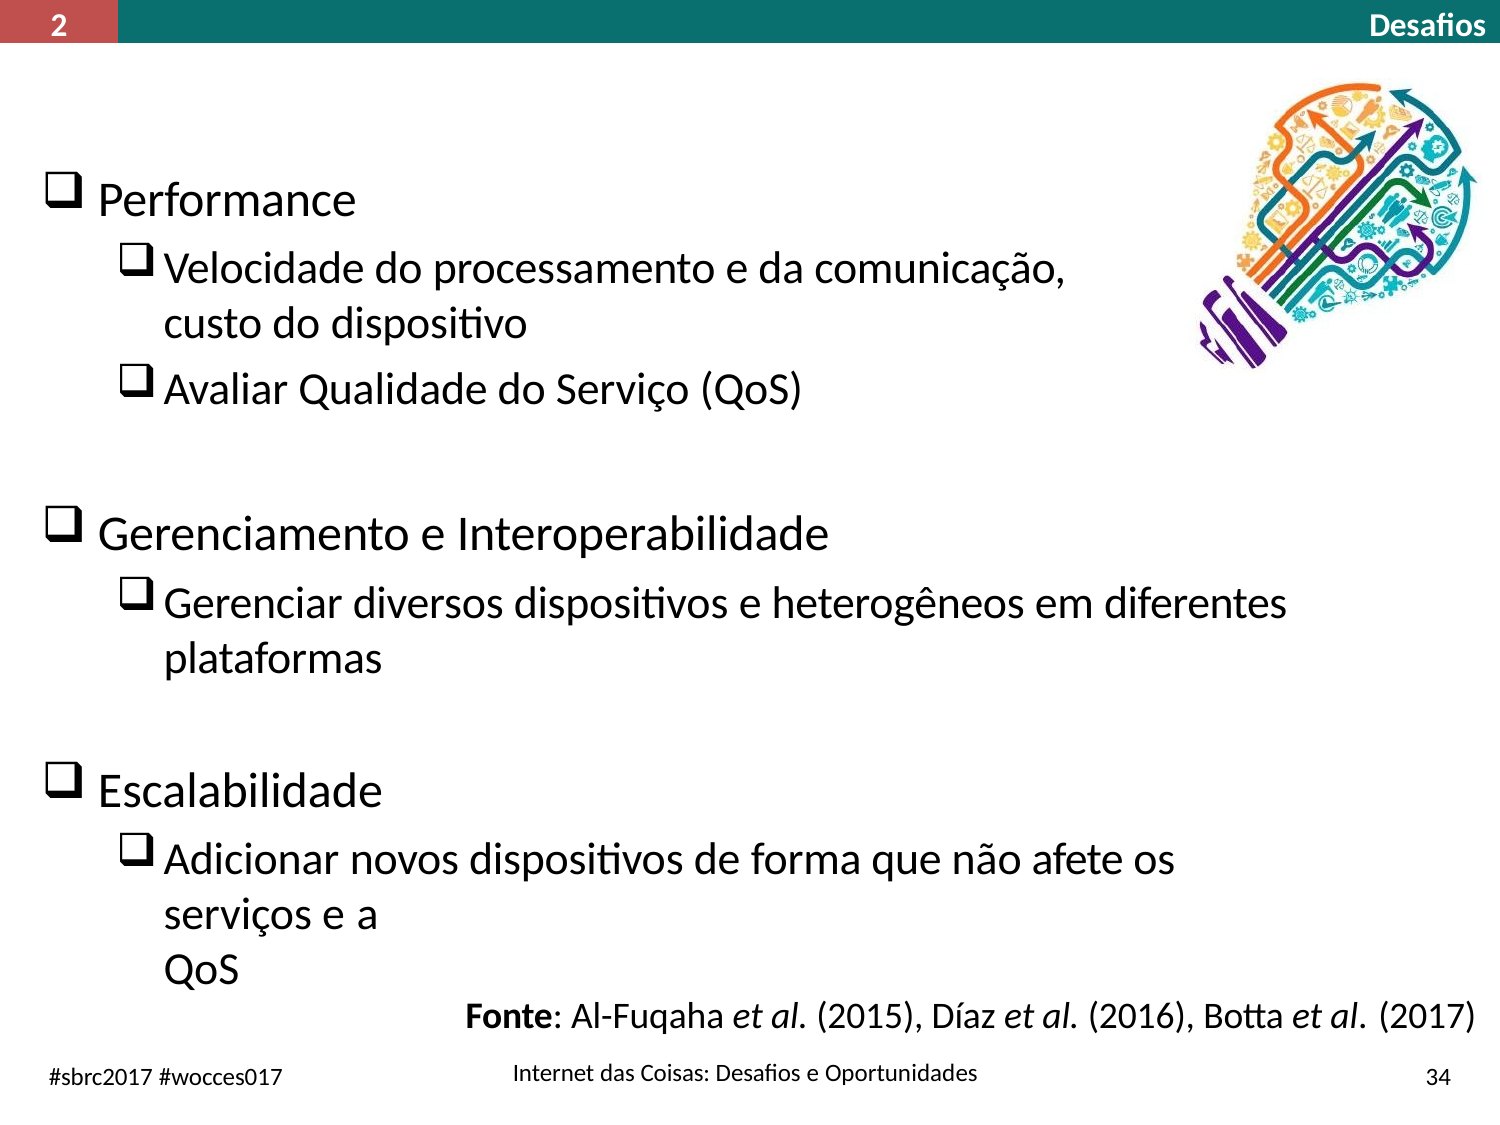

2
Desafios

Performance
Velocidade do processamento e da comunicação,  custo do dispositivo
Avaliar Qualidade do Serviço (QoS)

Gerenciamento e Interoperabilidade
Gerenciar diversos dispositivos e heterogêneos em diferentes  plataformas

Escalabilidade
Adicionar novos dispositivos de forma que não afete os serviços e a
QoS
Fonte: Al-Fuqaha et al. (2015), Díaz et al. (2016), Botta et al. (2017)
Internet das Coisas: Desafios e Oportunidades
#sbrc2017 #wocces017
34